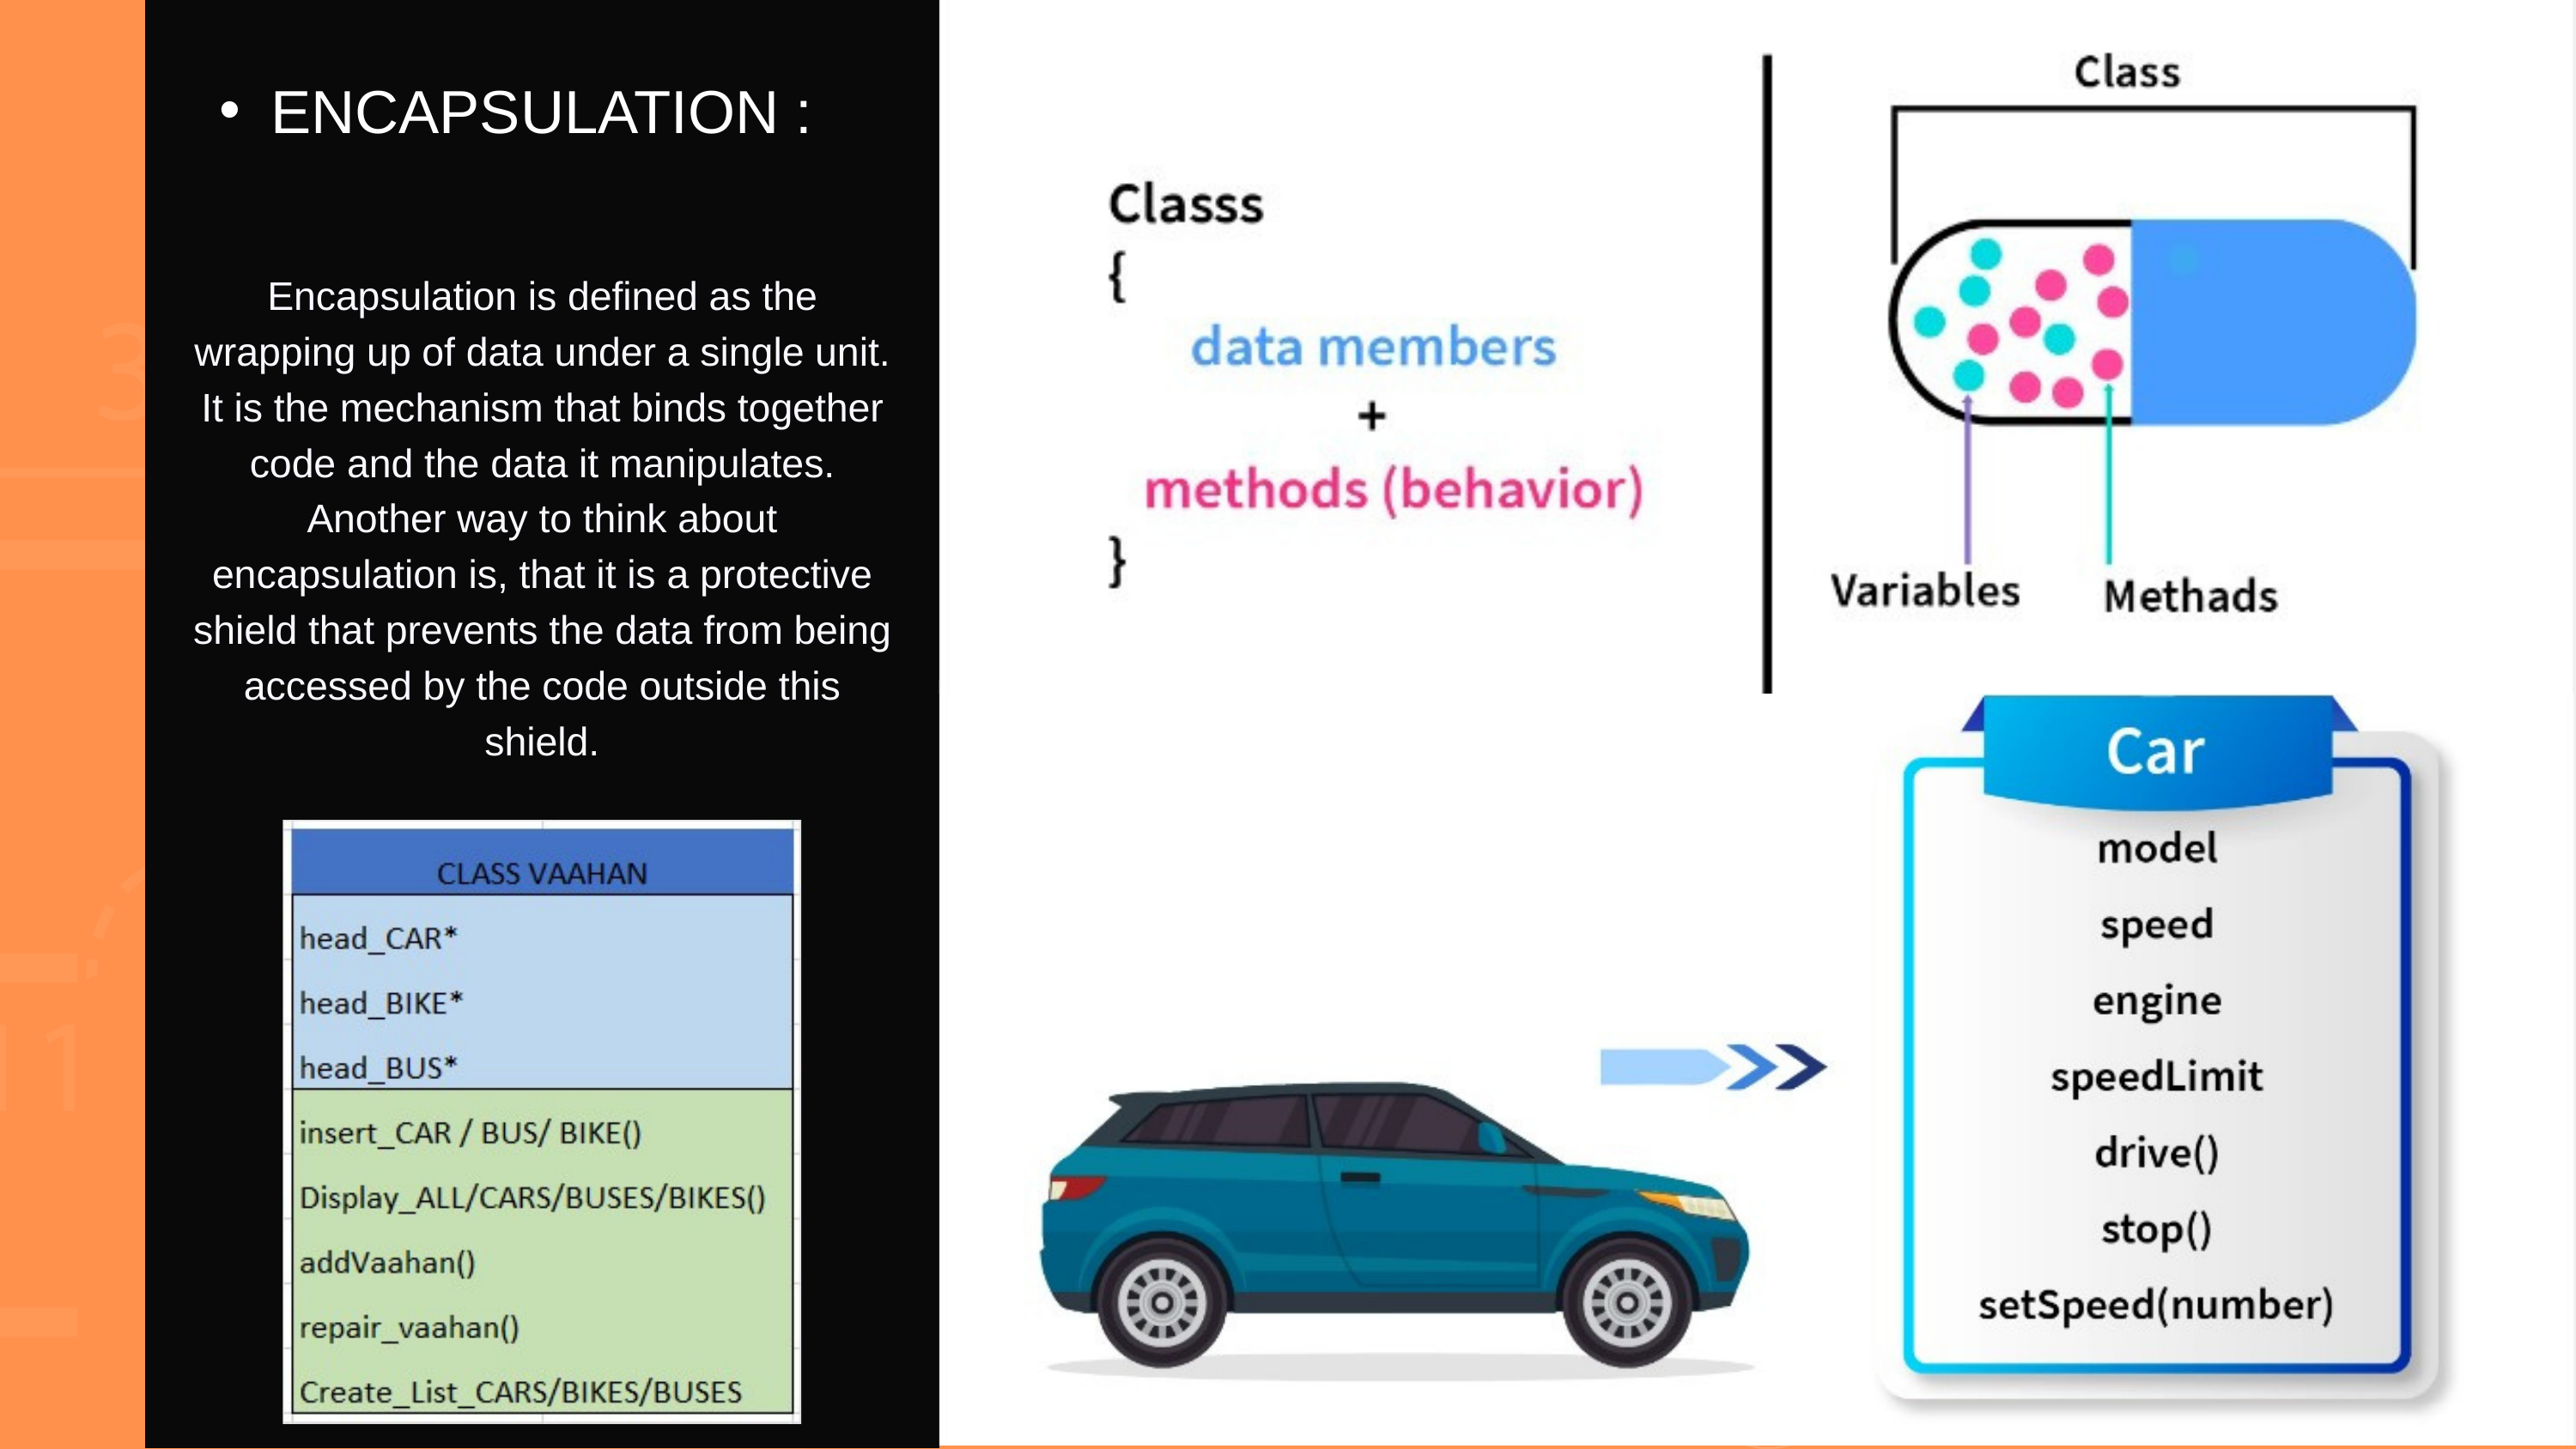

ENCAPSULATION :
Encapsulation is defined as the wrapping up of data under a single unit. It is the mechanism that binds together code and the data it manipulates. Another way to think about encapsulation is, that it is a protective shield that prevents the data from being accessed by the code outside this shield.